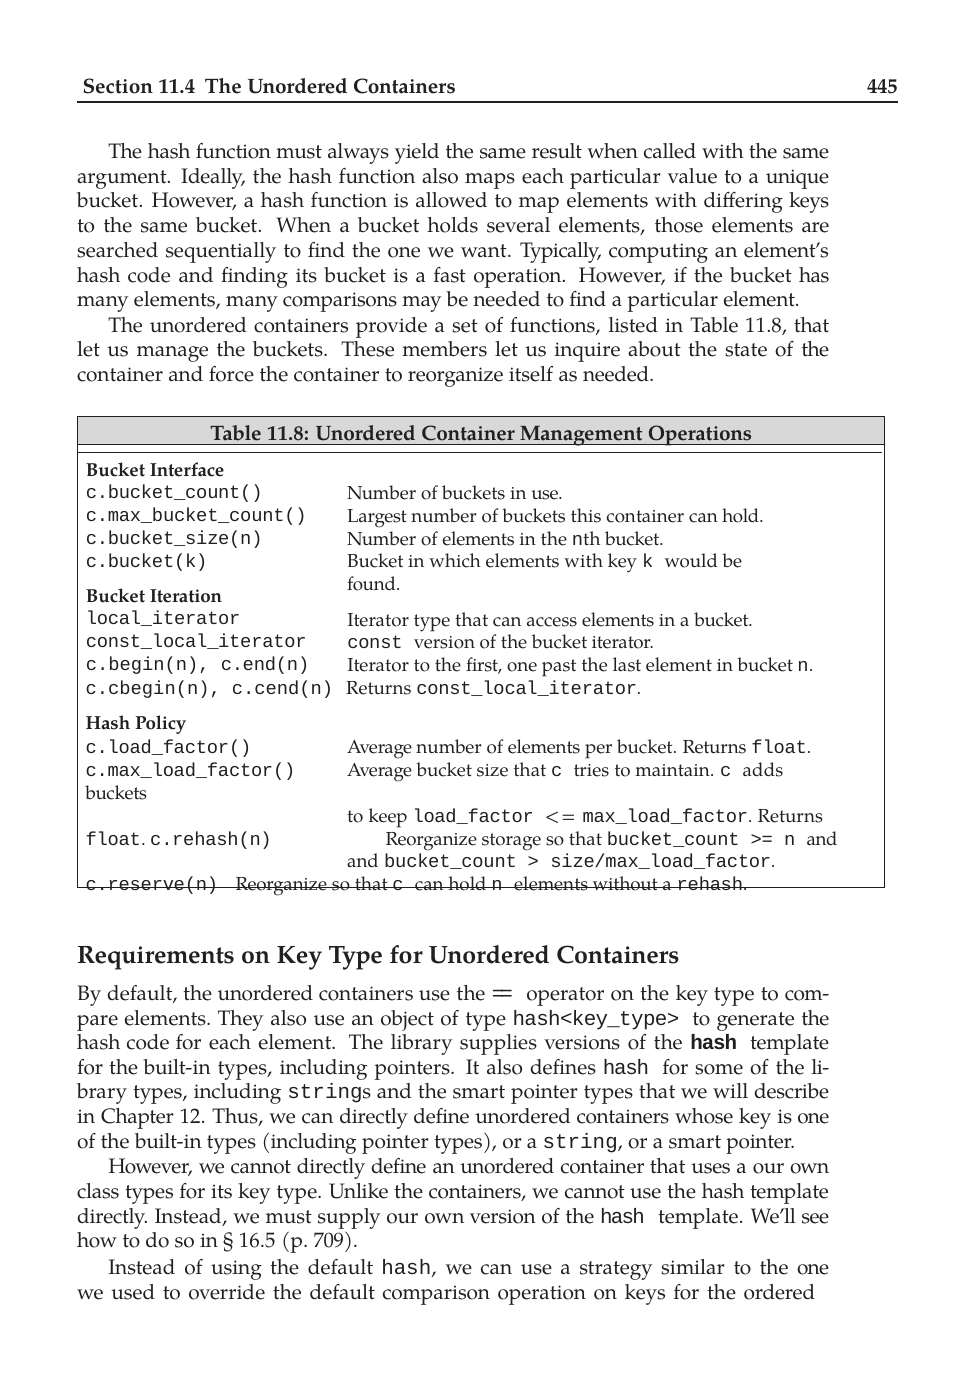

Section 11.4 The Unordered Containers
445

The hash function must always yield the same result when called with the same argument. Ideally, the hash function also maps each particular value to a unique bucket. However, a hash function is allowed to map elements with differing keys to the same bucket. When a bucket holds several elements, those elements are searched sequentially to find the one we want. Typically, computing an element’s hash code and finding its bucket is a fast operation. However, if the bucket has many elements, many comparisons may be needed to find a particular element.
The unordered containers provide a set of functions, listed in Table 11.8, that let us manage the buckets. These members let us inquire about the state of the container and force the container to reorganize itself as needed.
Table 11.8: Unordered Container Management Operations

Bucket Interface c.bucket_count() c.max_bucket_count() c.bucket_size(n) c.bucket(k)
Bucket Iteration local_iterator const_local_iterator c.begin(n), c.end(n)
Number of buckets in use.
Largest number of buckets this container can hold. Number of elements in the nth bucket.
Bucket in which elements with key k would be found.
Iterator type that can access elements in a bucket.
const version of the bucket iterator.
Iterator to the first, one past the last element in bucket n.
c.cbegin(n), c.cend(n) Returns const_local_iterator.
Hash Policy
c.load_factor()	Average number of elements per bucket. Returns float. c.max_load_factor()	Average bucket size that c tries to maintain. c adds buckets
to keep load_factor <= max_load_factor. Returns float. c.rehash(n)	Reorganize storage so that bucket_count >= n and
and bucket_count > size/max_load_factor. c.reserve(n)	Reorganize so that c can hold n elements without a rehash.
Requirements on Key Type for Unordered Containers
By default, the unordered containers use the == operator on the key type to com- pare elements. They also use an object of type hash<key_type> to generate the hash code for each element. The library supplies versions of the hash template for the built-in types, including pointers. It also defines hash for some of the li- brary types, including strings and the smart pointer types that we will describe in Chapter 12. Thus, we can directly define unordered containers whose key is one of the built-in types (including pointer types), or a string, or a smart pointer.
However, we cannot directly define an unordered container that uses a our own class types for its key type. Unlike the containers, we cannot use the hash template directly. Instead, we must supply our own version of the hash template. We’ll see how to do so in § 16.5 (p. 709).
Instead of using the default hash, we can use a strategy similar to the one we used to override the default comparison operation on keys for the ordered